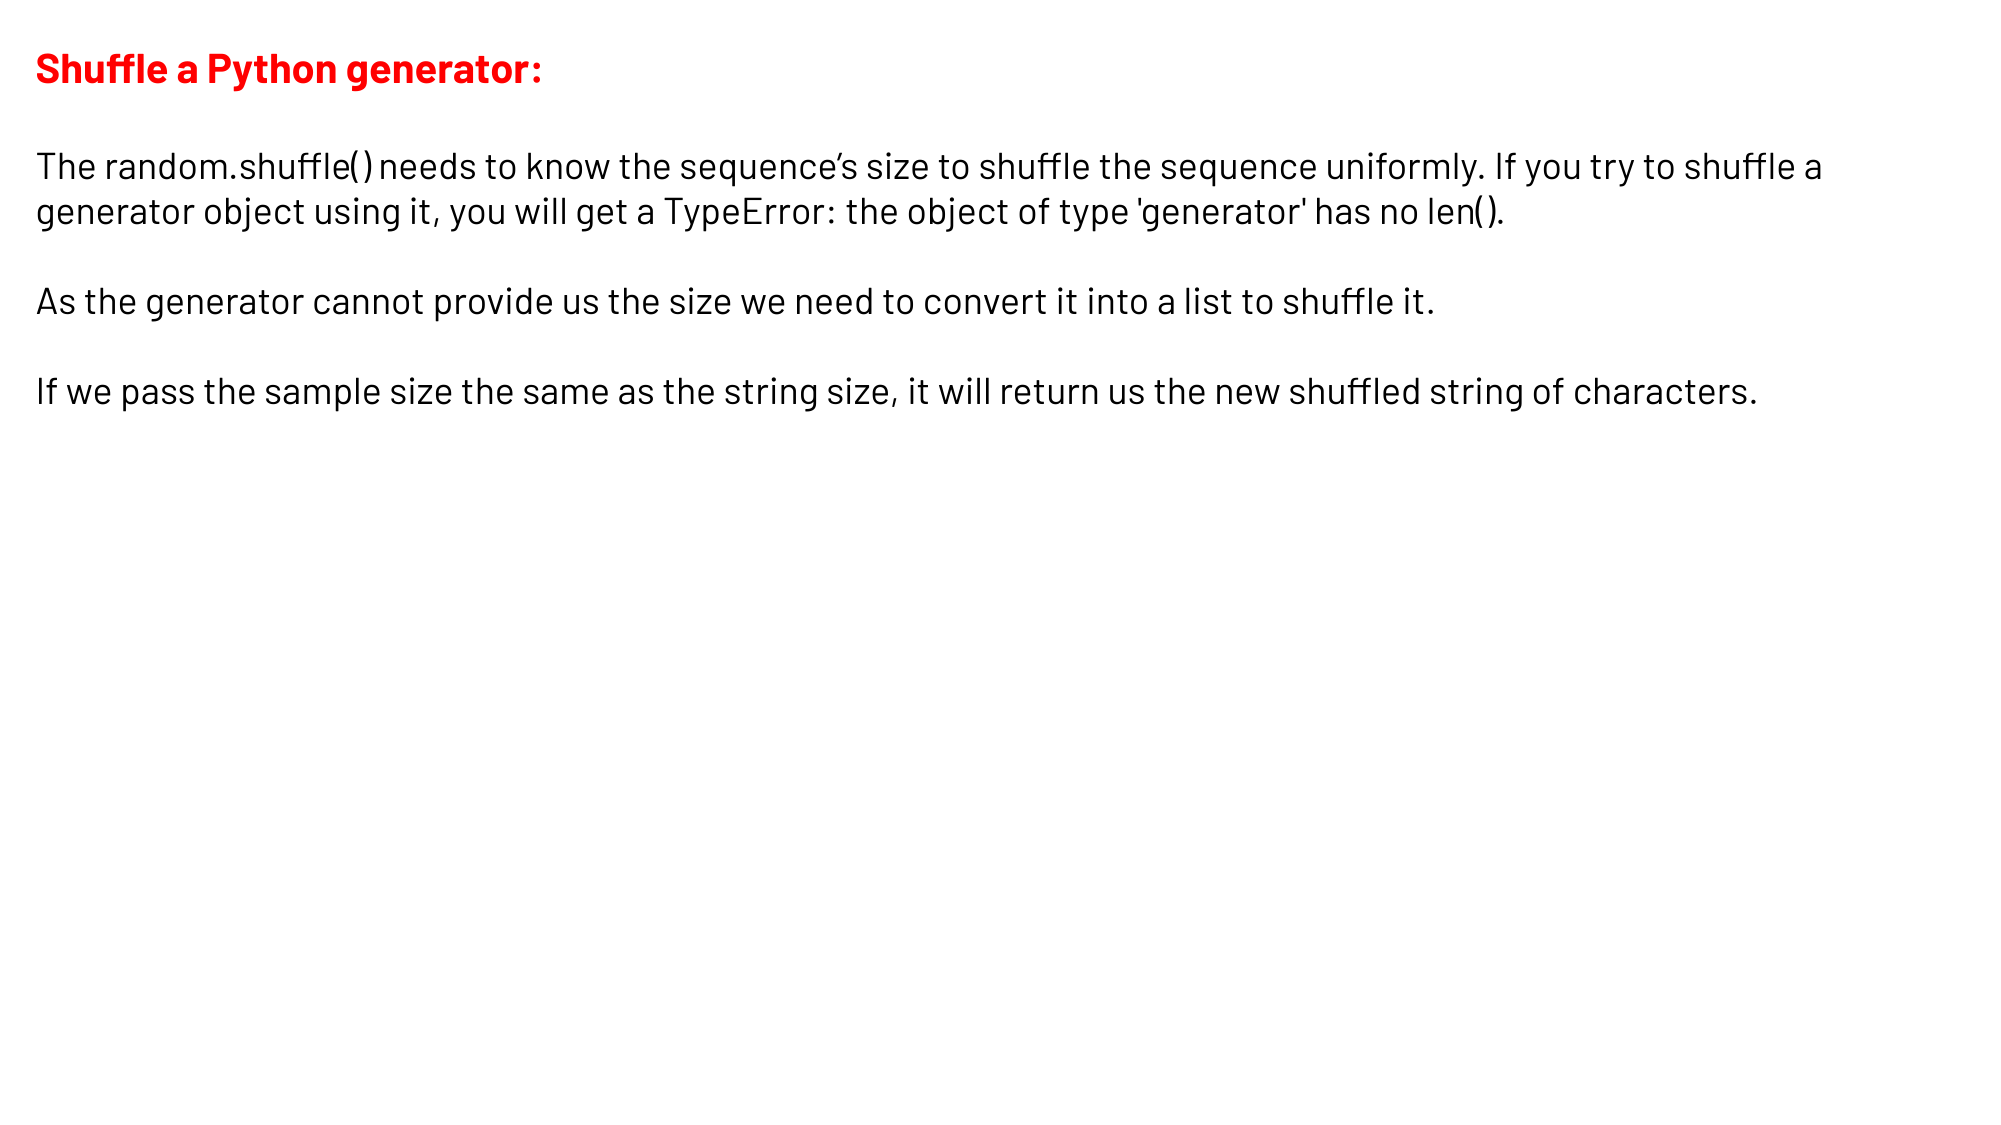

Shuffle a Python generator:

The random.shuffle() needs to know the sequence’s size to shuffle the sequence uniformly. If you try to shuffle a generator object using it, you will get a TypeError: the object of type 'generator' has no len().

As the generator cannot provide us the size we need to convert it into a list to shuffle it.

If we pass the sample size the same as the string size, it will return us the new shuffled string of characters.